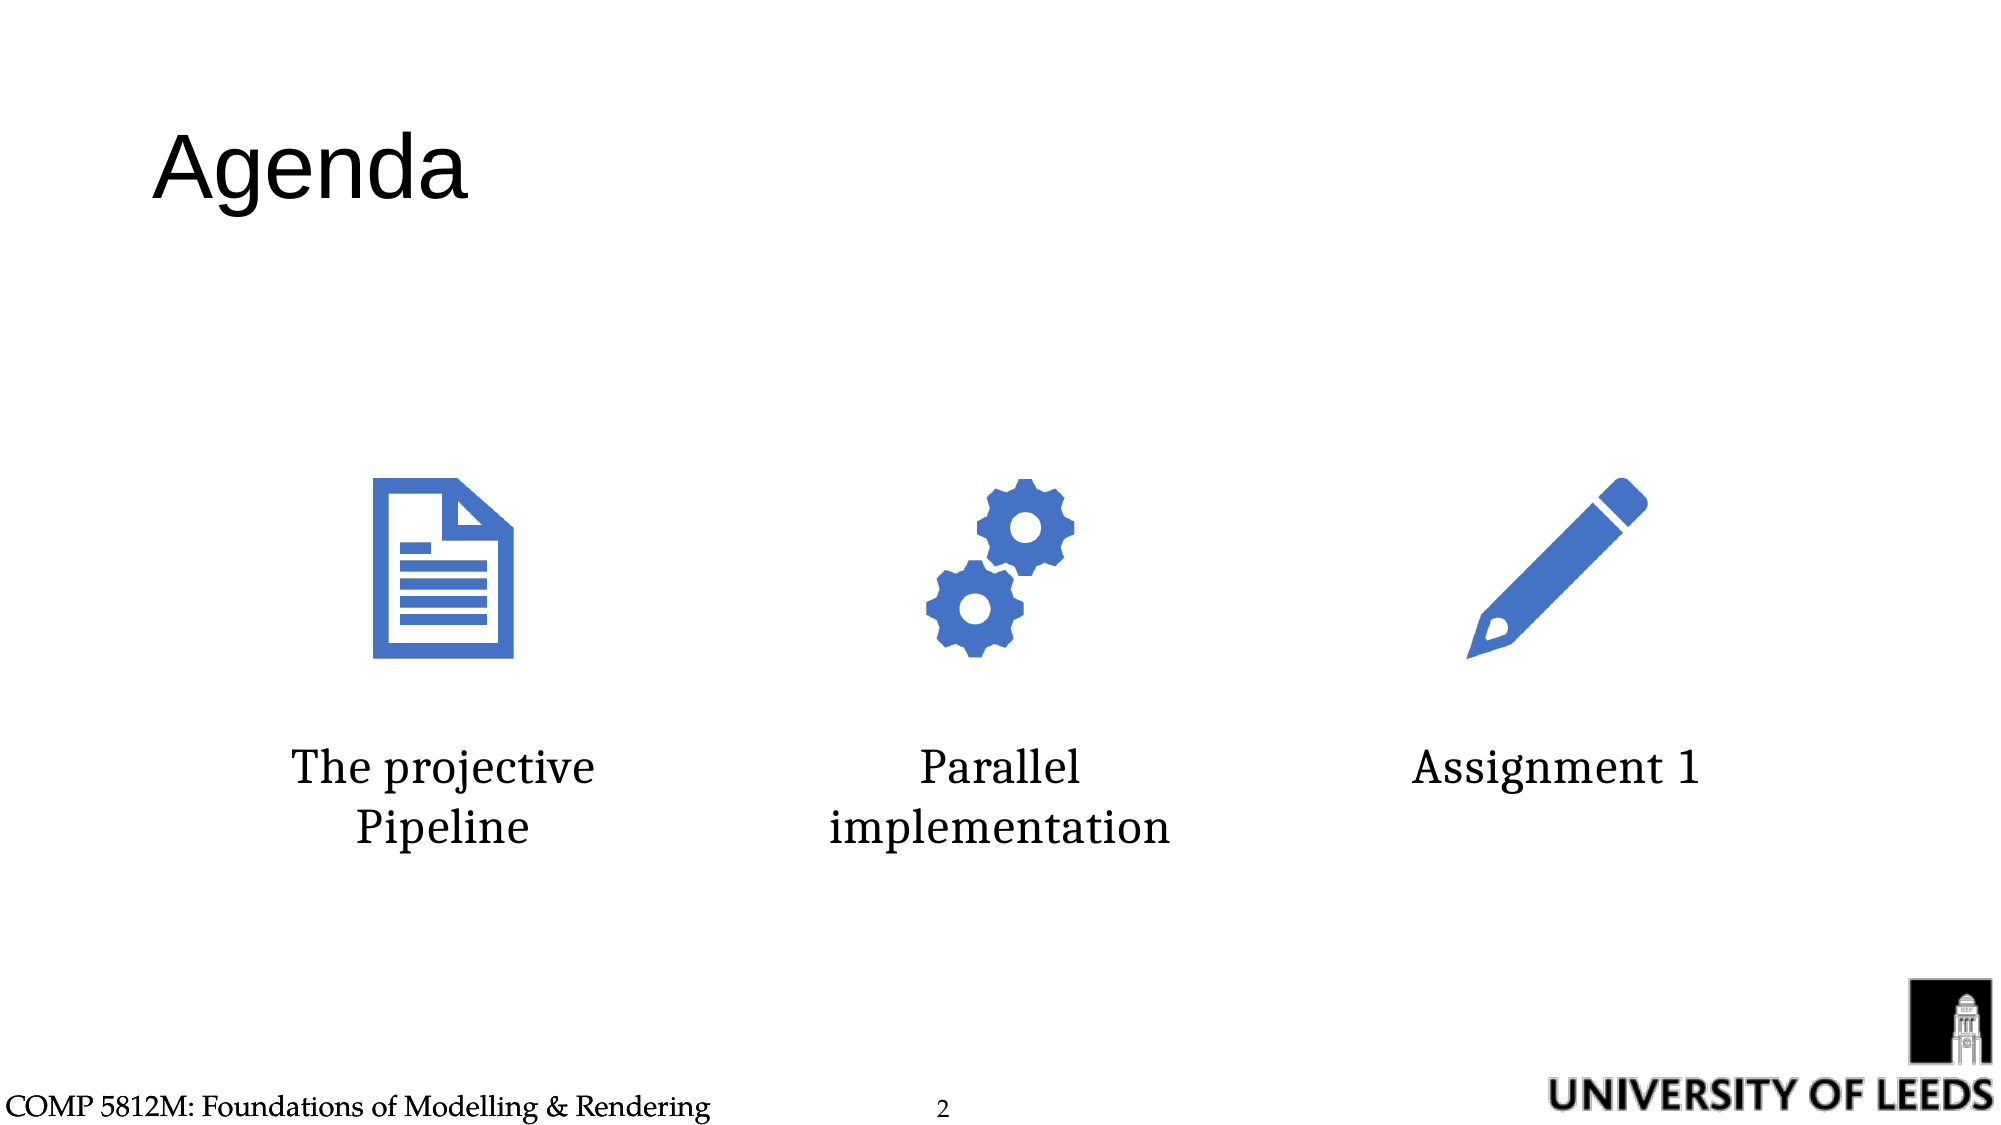

# Agenda
The projective Pipeline
Parallel implementation
Assignment 1
COMP 5812M: Foundations of Modelling & Rendering